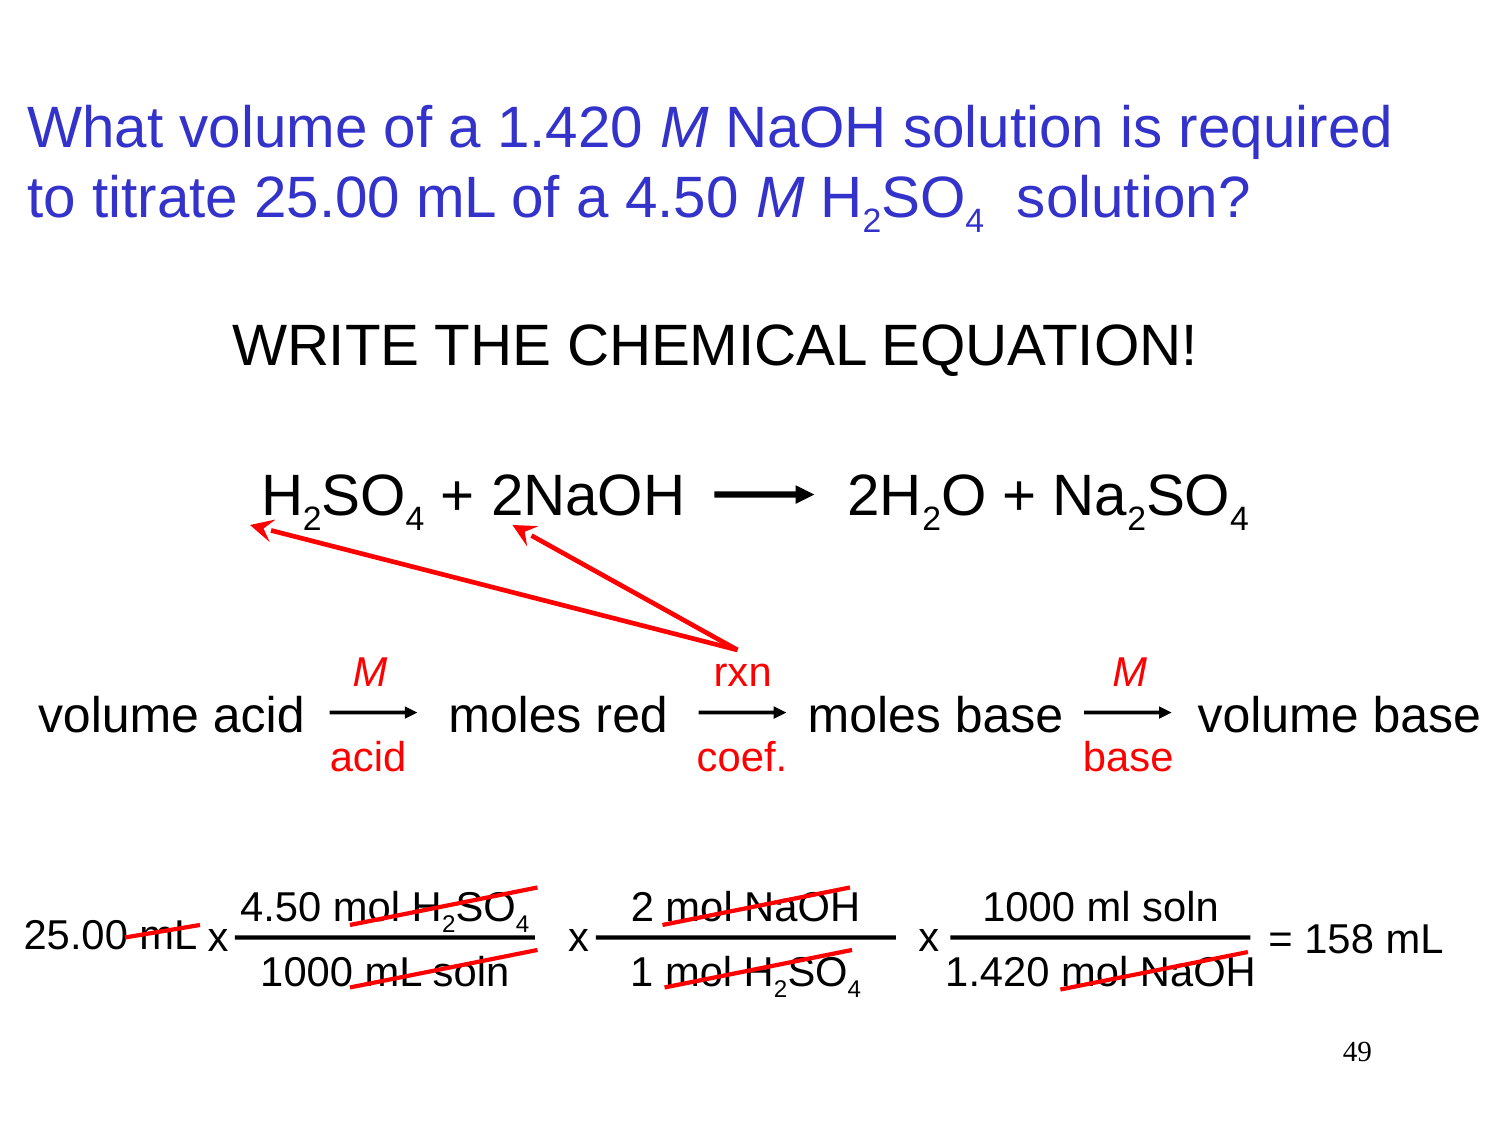

What volume of a 1.420 M NaOH solution is required to titrate 25.00 mL of a 4.50 M H2SO4  solution?
WRITE THE CHEMICAL EQUATION!
H2SO4 + 2NaOH          2H2O + Na2SO4

M
acid
rxn
coef.
M
base
volume acid
moles red
moles base
volume base

4.50 mol H2SO4
x

1000 mL soln
2 mol NaOH
x

1 mol H2SO4
1000 ml soln
x
1.420 mol NaOH

25.00 mL
= 158 mL

49